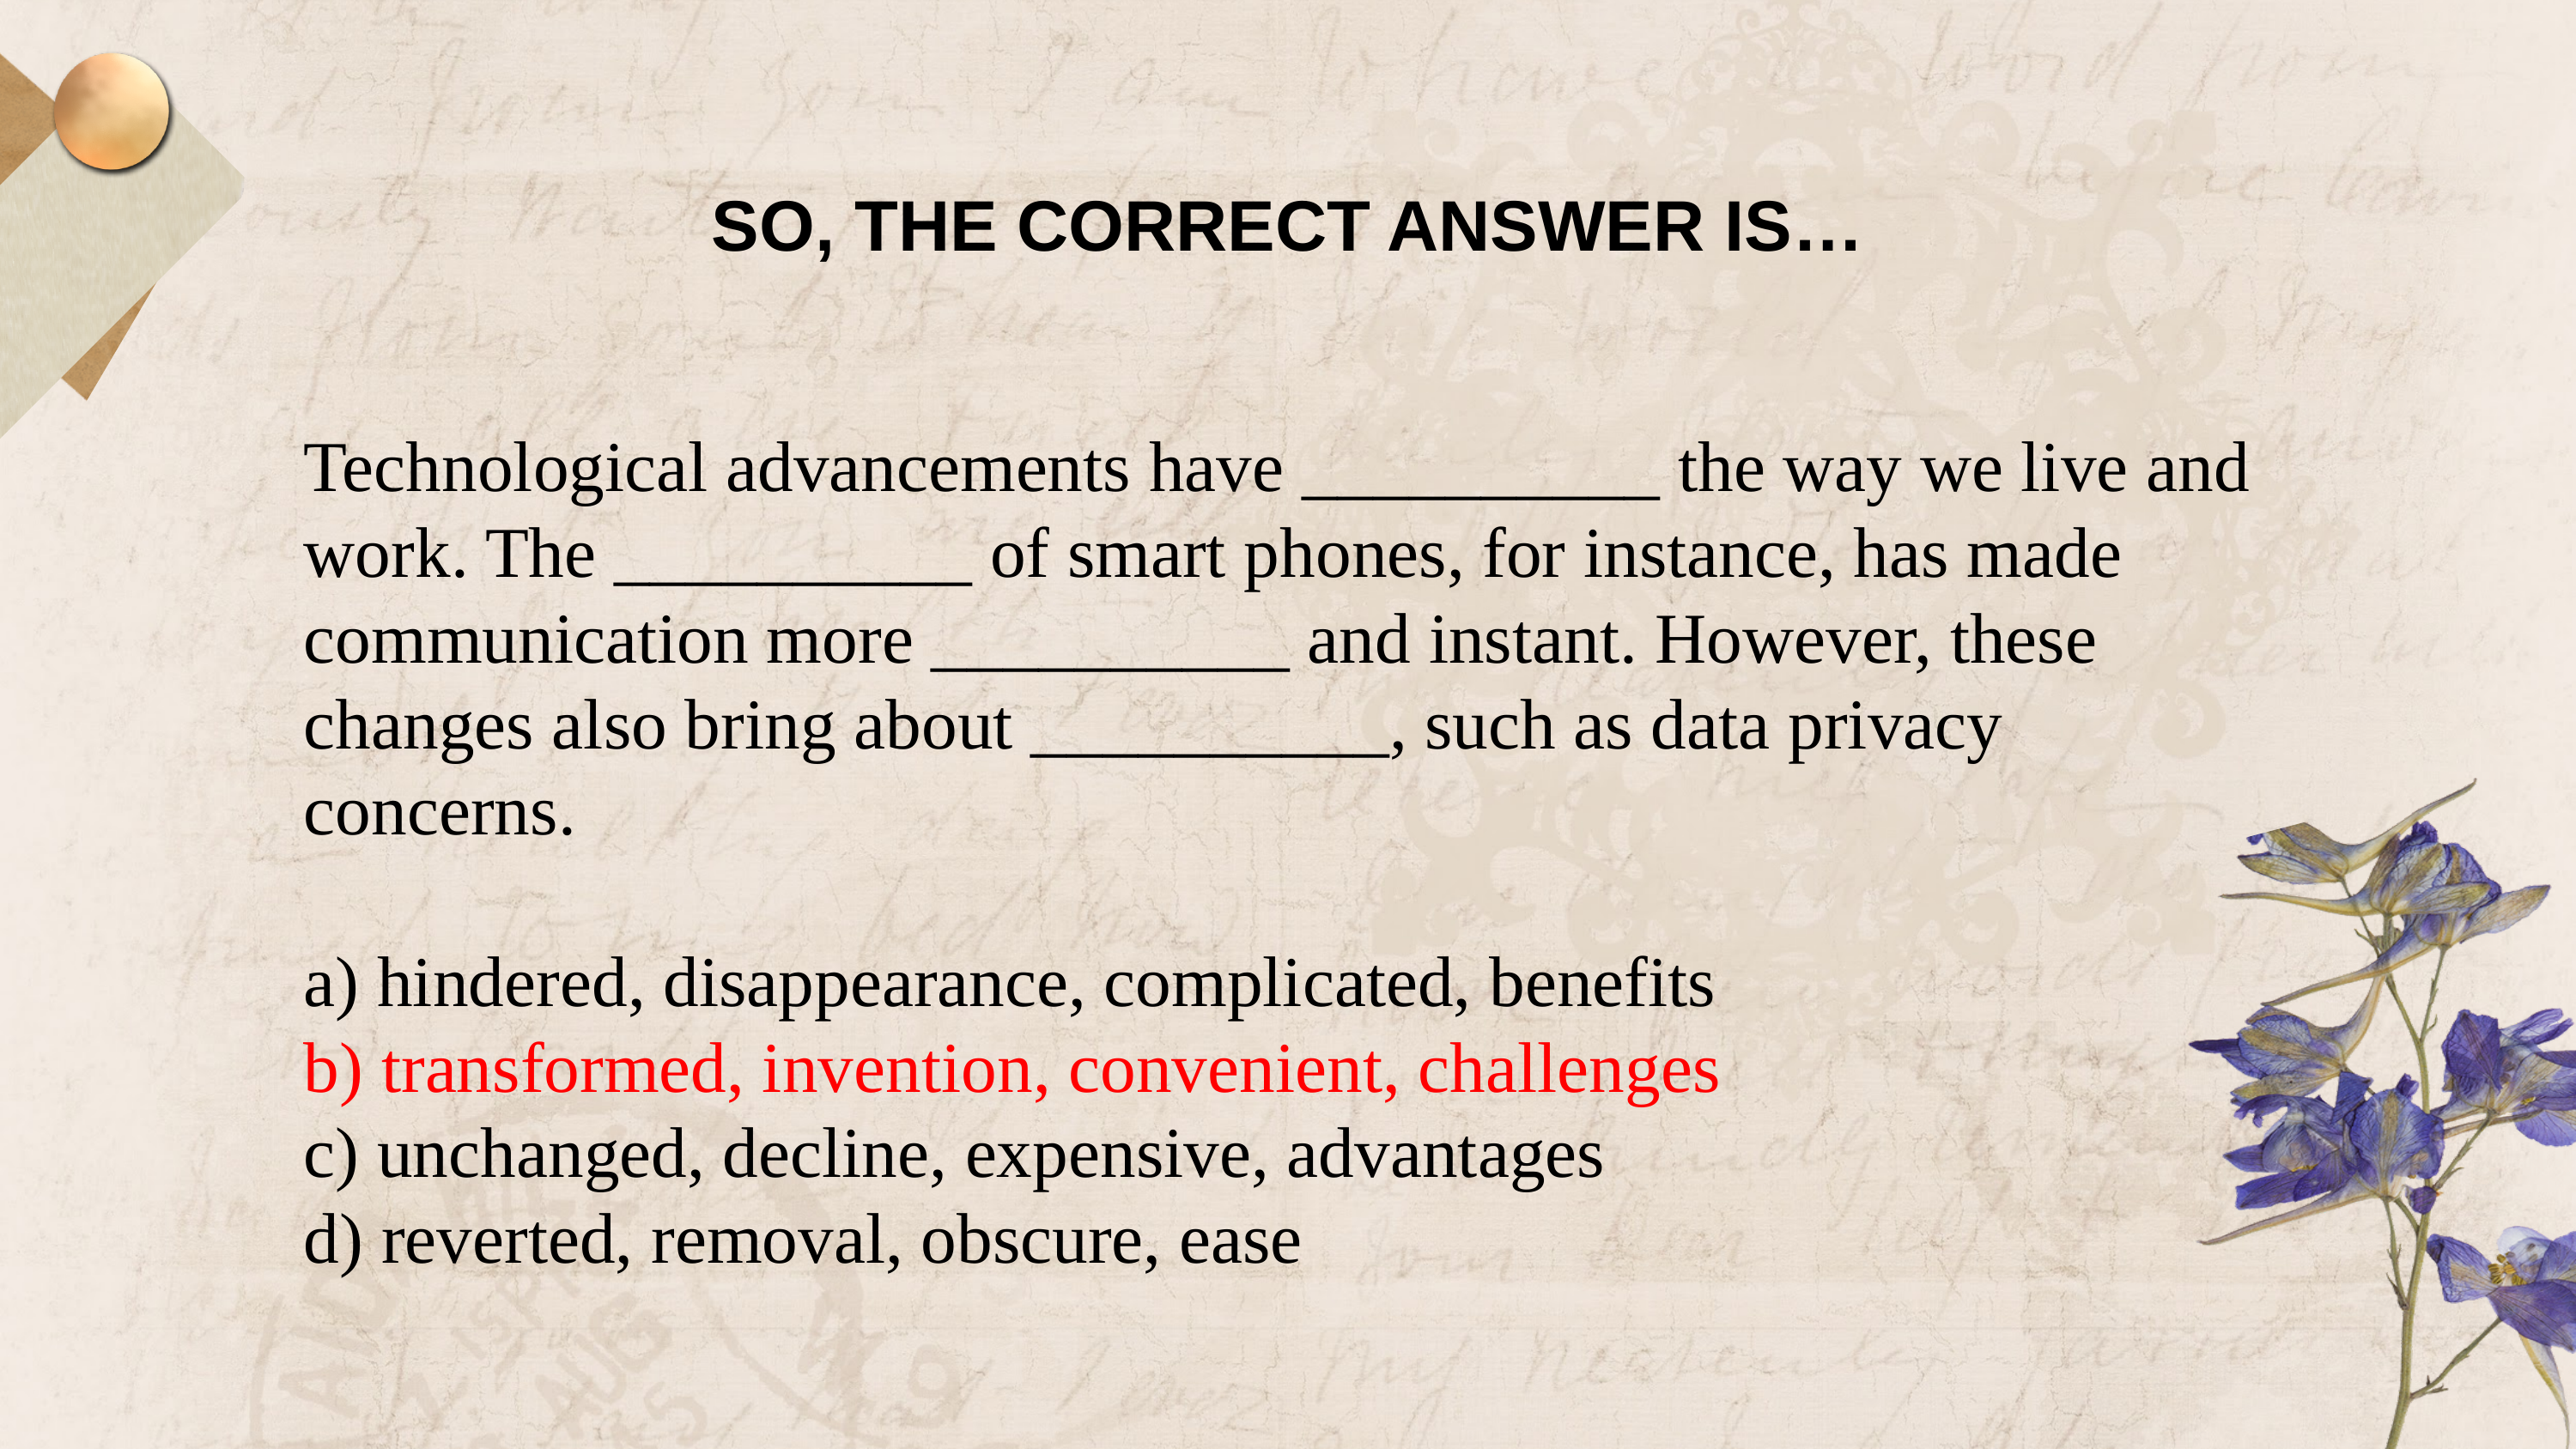

SO, THE CORRECT ANSWER IS…

Technological advancements have __________ the way we live and work. The __________ of smart phones, for instance, has made communication more __________ and instant. However, these changes also bring about __________, such as data privacy concerns.

a) hindered, disappearance, complicated, benefits
b) transformed, invention, convenient, challenges
c) unchanged, decline, expensive, advantages
d) reverted, removal, obscure, ease